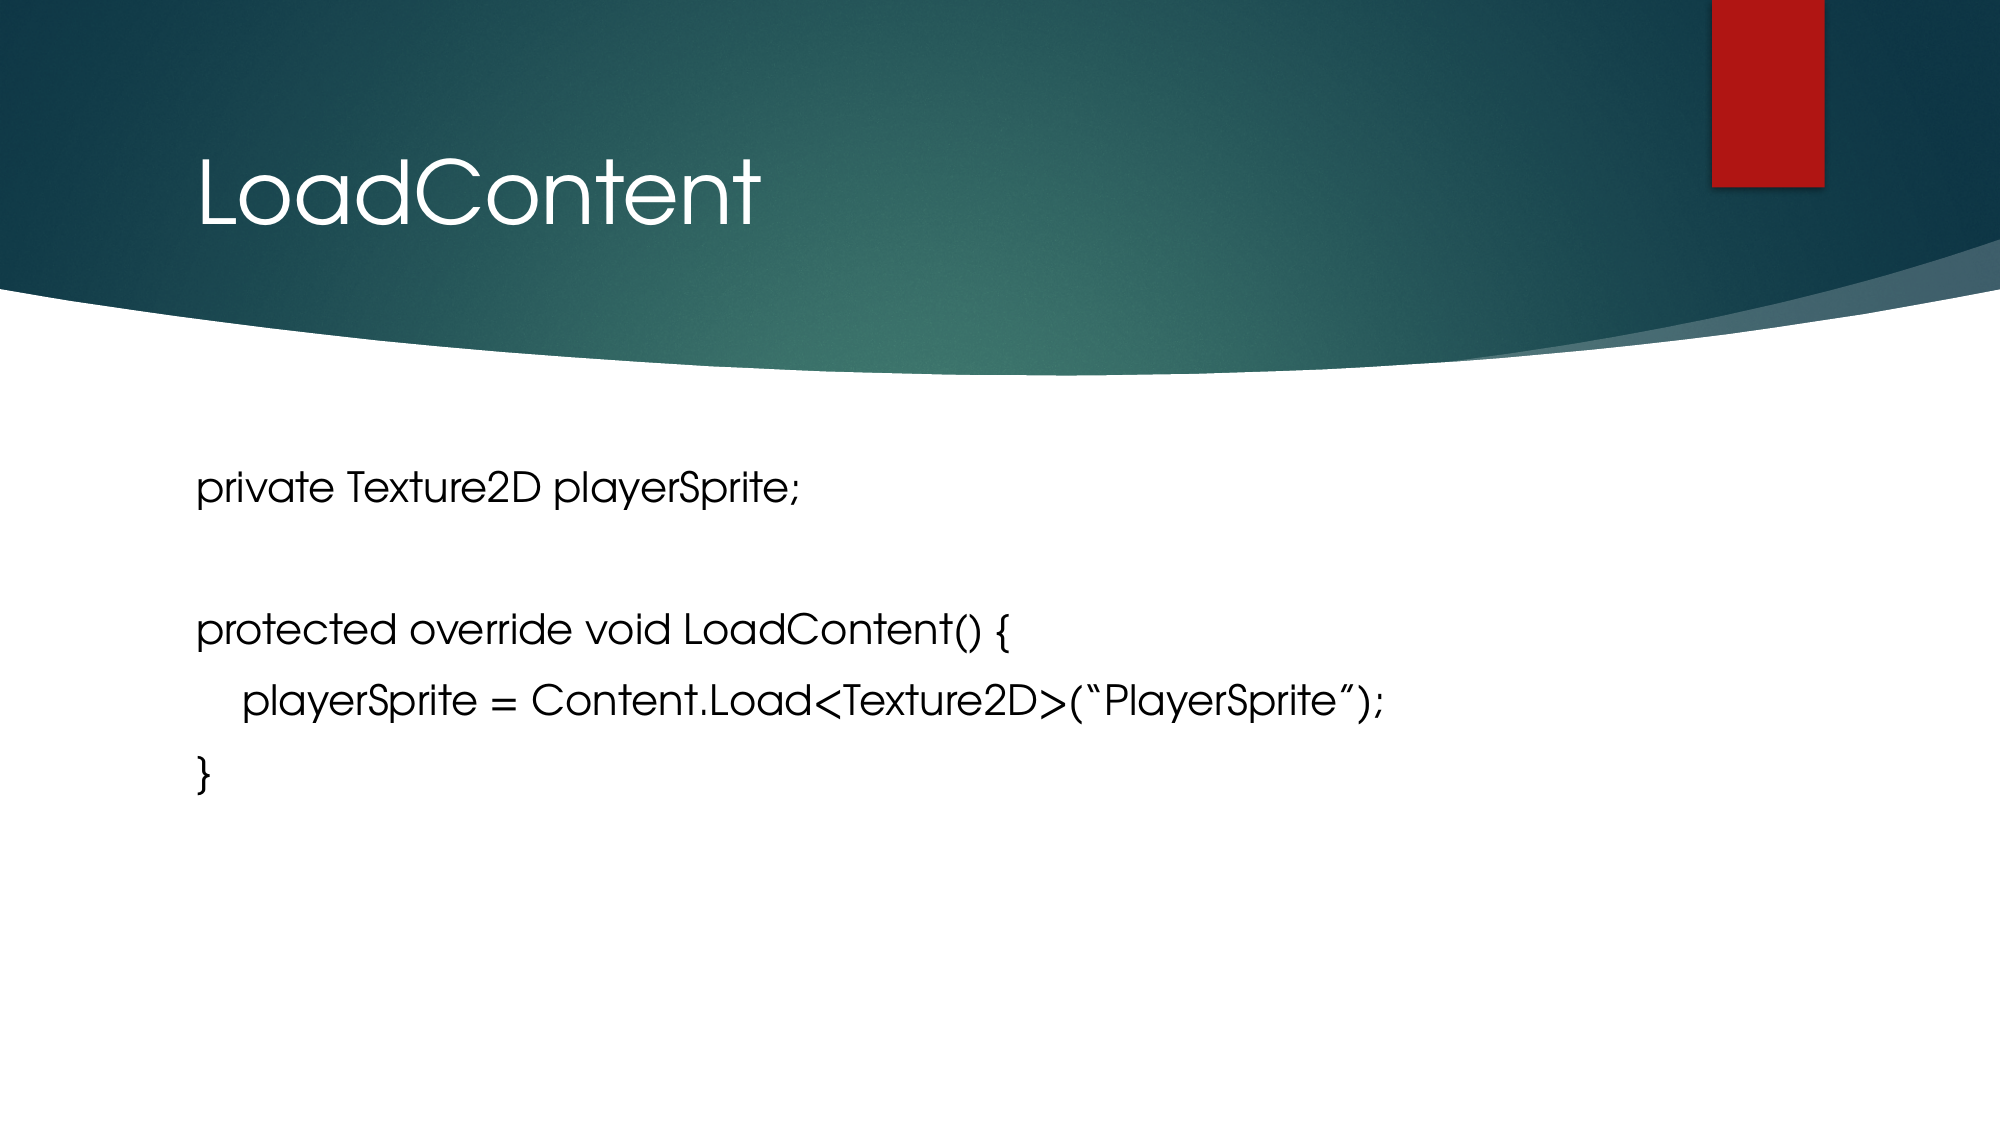

# LoadContent

private Texture2D playerSprite;

protected override void LoadContent() {
    playerSprite = Content.Load<Texture2D>(“PlayerSprite”);
}